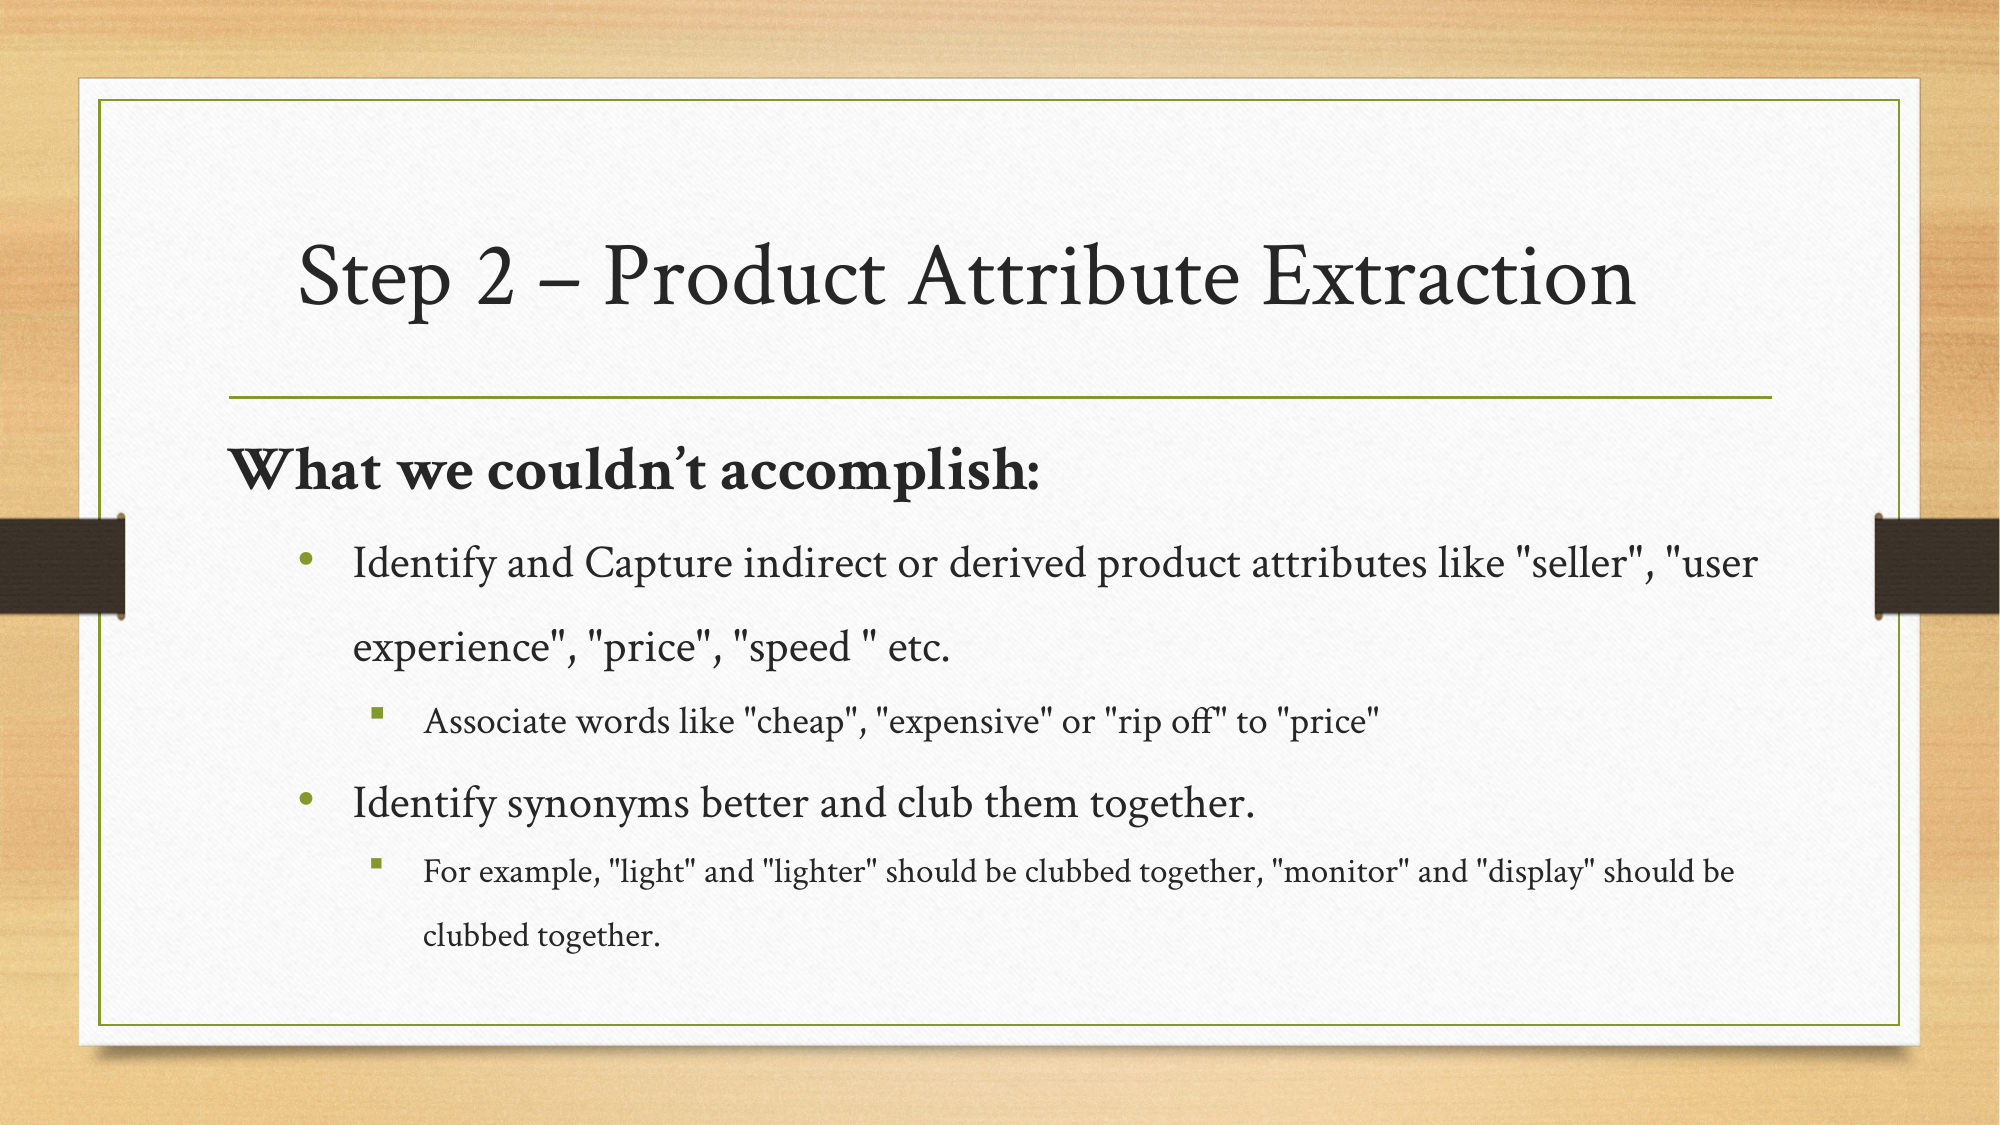

# Step 2 – Product Attribute Extraction
What we couldn’t accomplish:
Identify and Capture indirect or derived product attributes like "seller", "user experience", "price", "speed " etc.
Associate words like "cheap", "expensive" or "rip off" to "price"
Identify synonyms better and club them together.
For example, "light" and "lighter" should be clubbed together, "monitor" and "display" should be clubbed together.